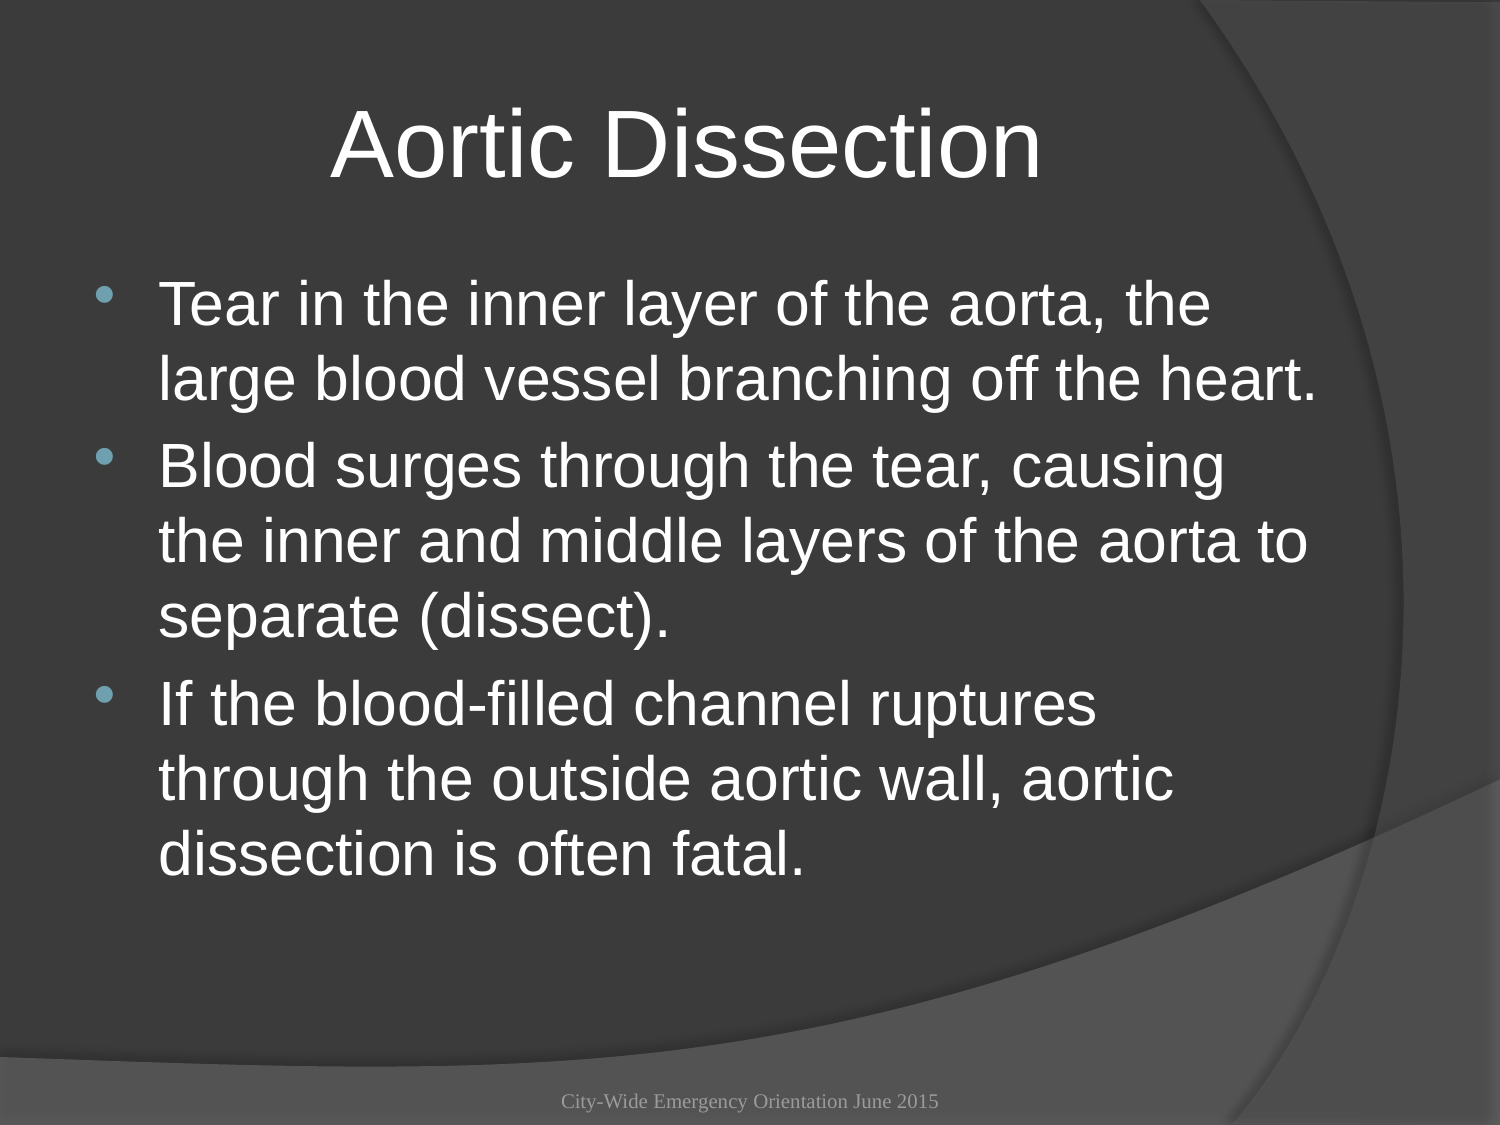

# Aortic Dissection
Tear in the inner layer of the aorta, the large blood vessel branching off the heart.
Blood surges through the tear, causing the inner and middle layers of the aorta to separate (dissect).
If the blood-filled channel ruptures through the outside aortic wall, aortic dissection is often fatal.

City-Wide Emergency Orientation June 2015